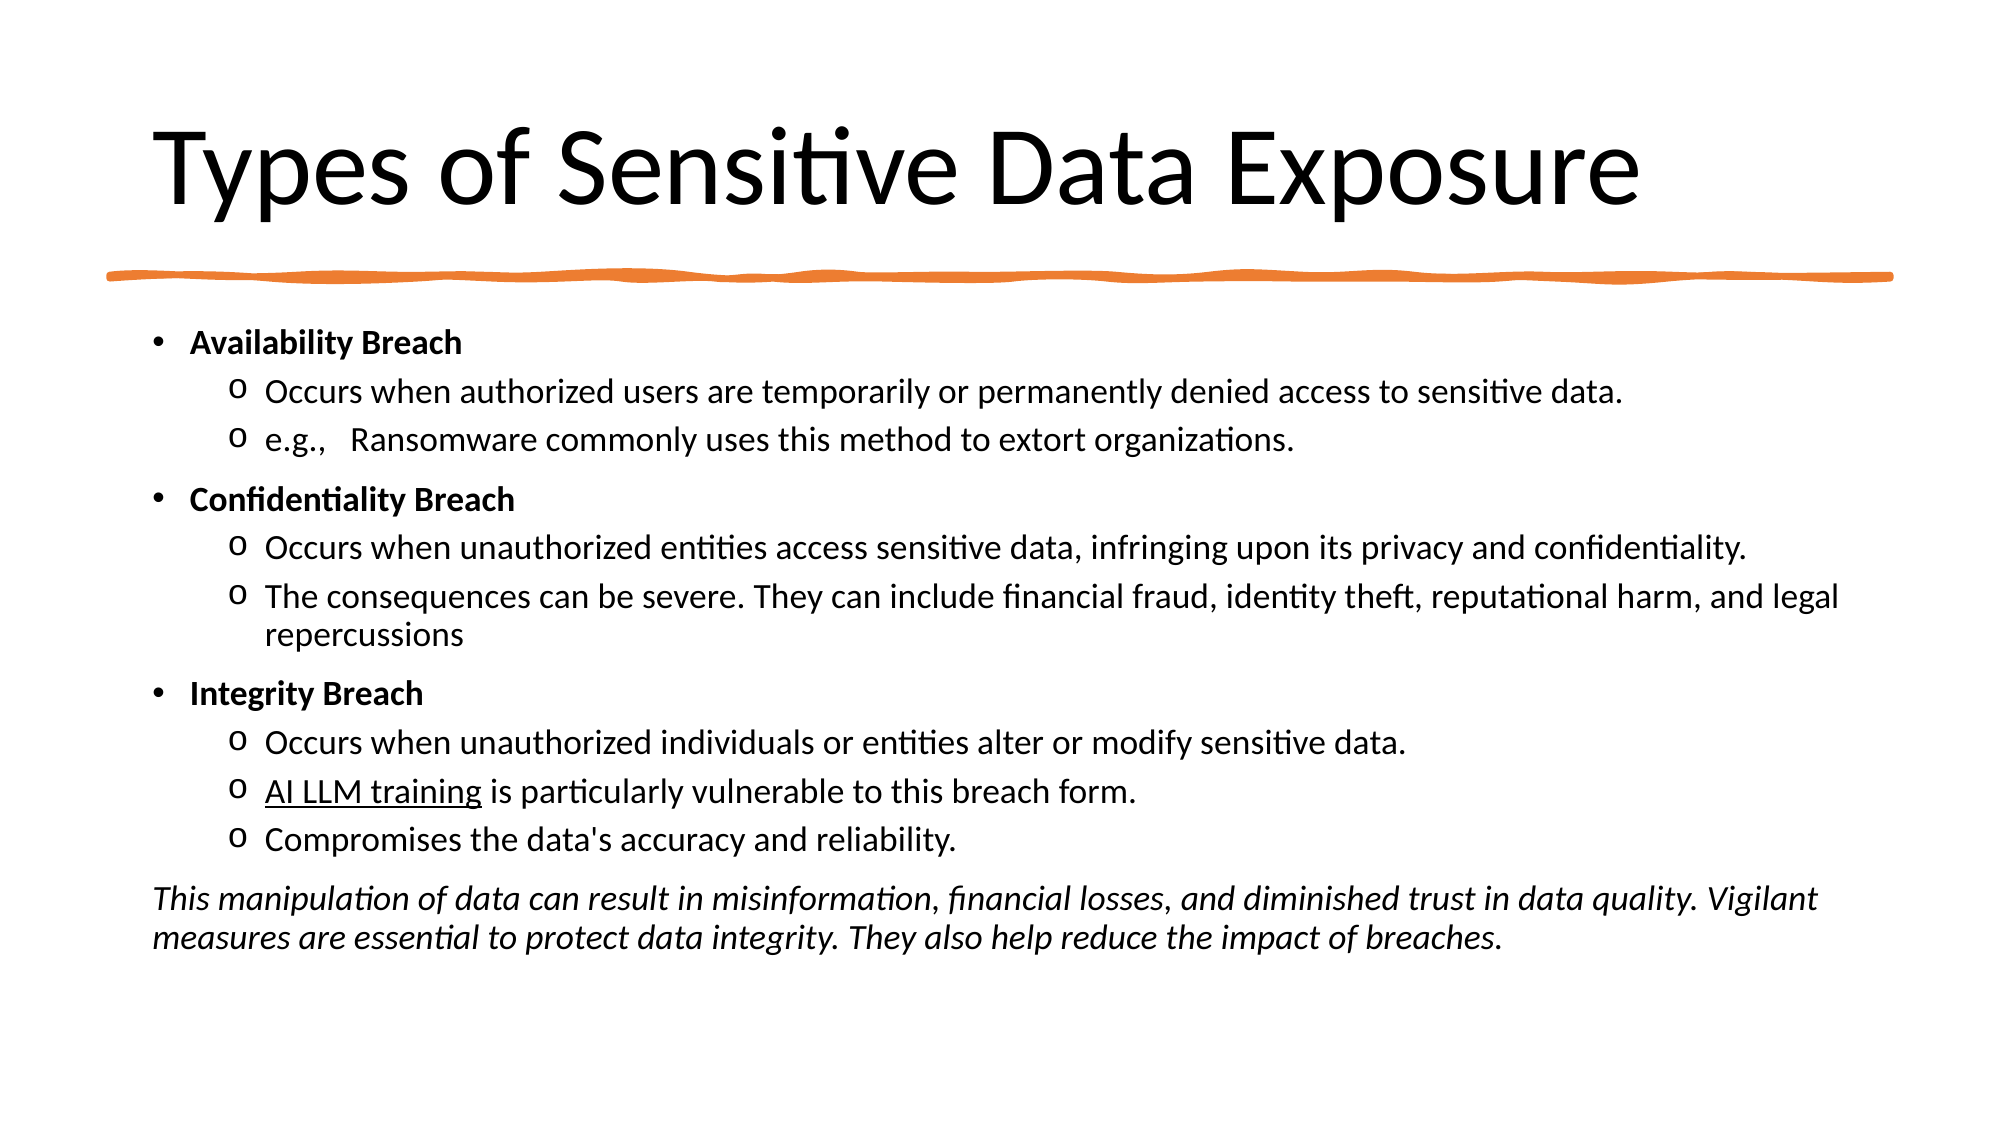

# Types of Sensitive Data Exposure

Availability Breach
Occurs when authorized users are temporarily or permanently denied access to sensitive data.
e.g.,   Ransomware commonly uses this method to extort organizations.
Confidentiality Breach
Occurs when unauthorized entities access sensitive data, infringing upon its privacy and confidentiality.
The consequences can be severe. They can include financial fraud, identity theft, reputational harm, and legal repercussions
Integrity Breach
Occurs when unauthorized individuals or entities alter or modify sensitive data.
AI LLM training is particularly vulnerable to this breach form.
Compromises the data's accuracy and reliability.
This manipulation of data can result in misinformation, financial losses, and diminished trust in data quality. Vigilant measures are essential to protect data integrity. They also help reduce the impact of breaches.